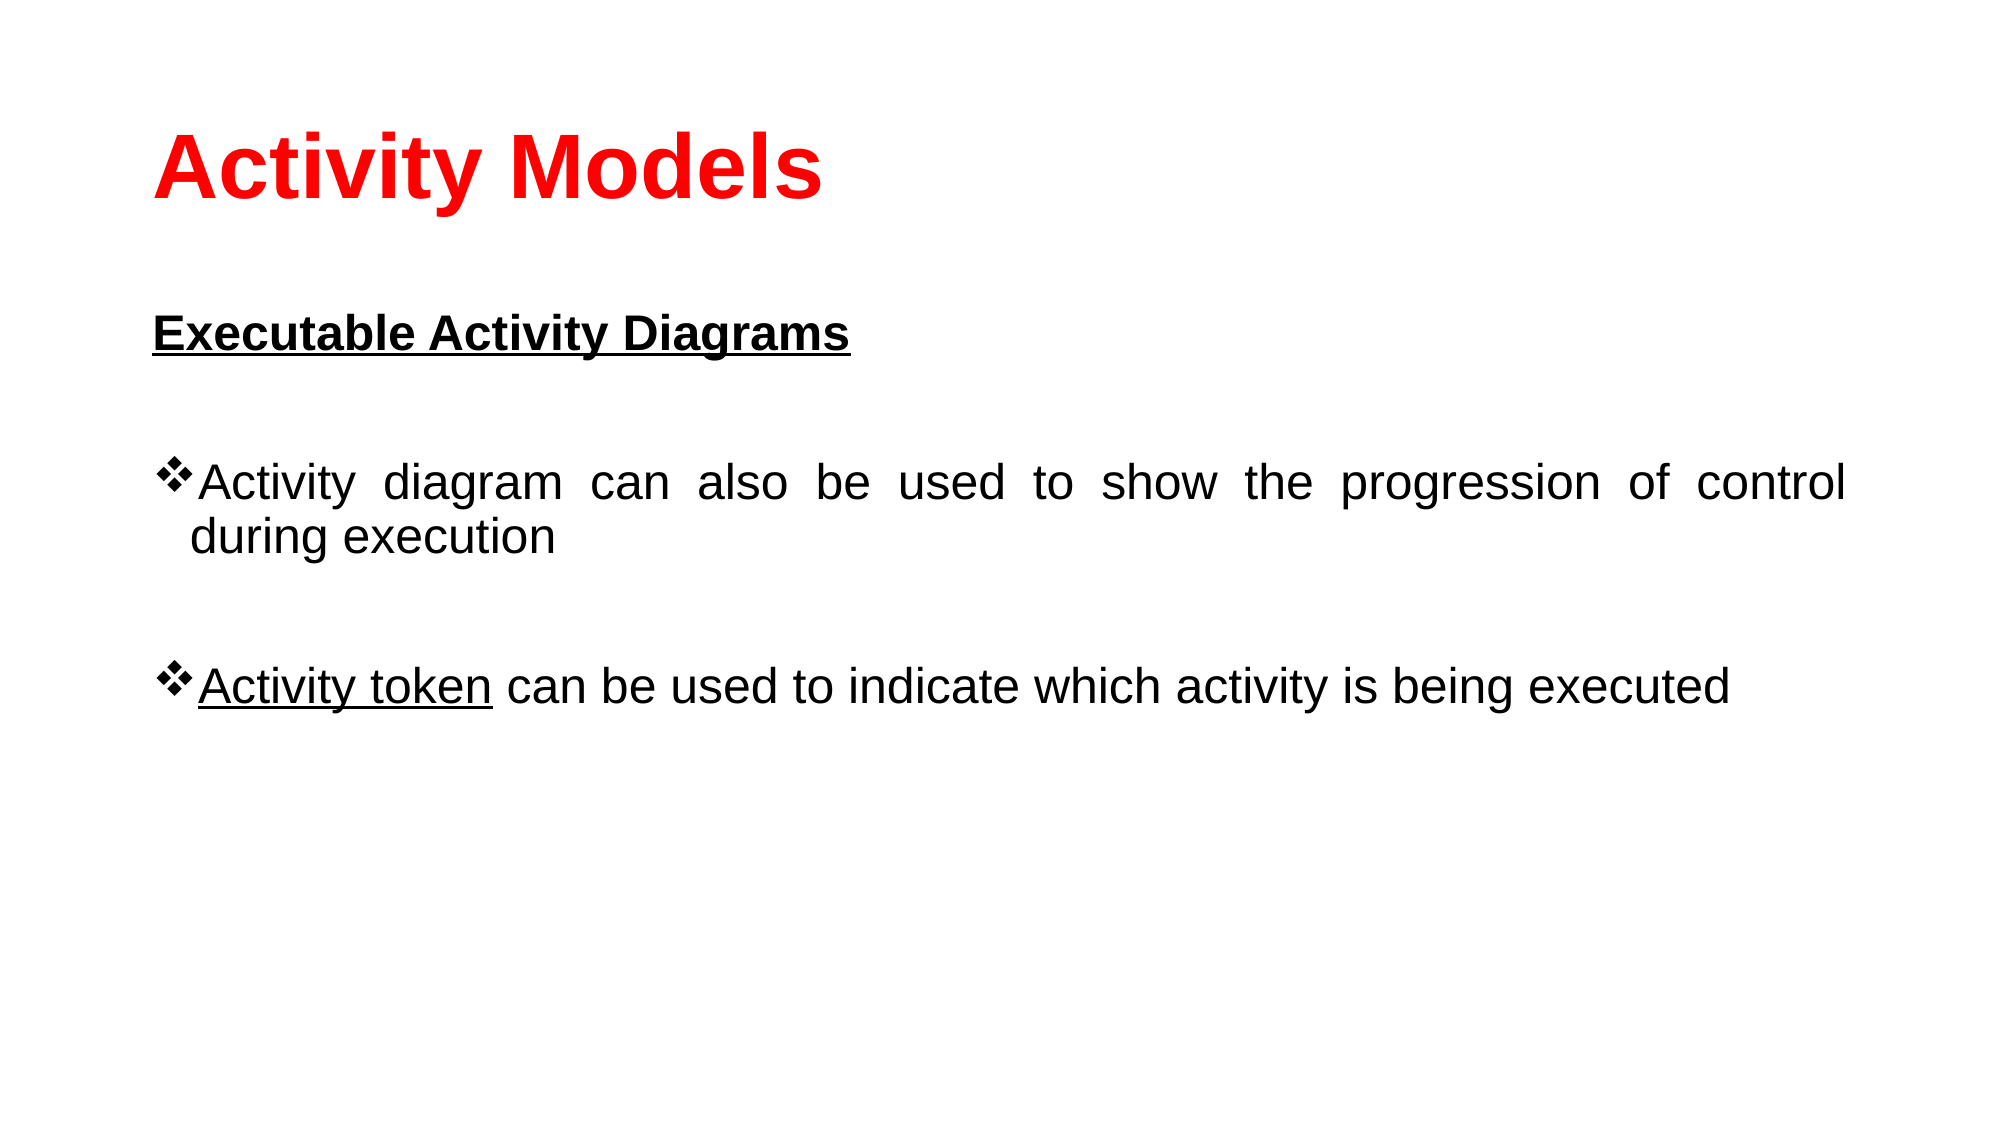

# Activity Models
Executable Activity Diagrams

Activity diagram can also be used to show the progression of control during execution

Activity token can be used to indicate which activity is being executed